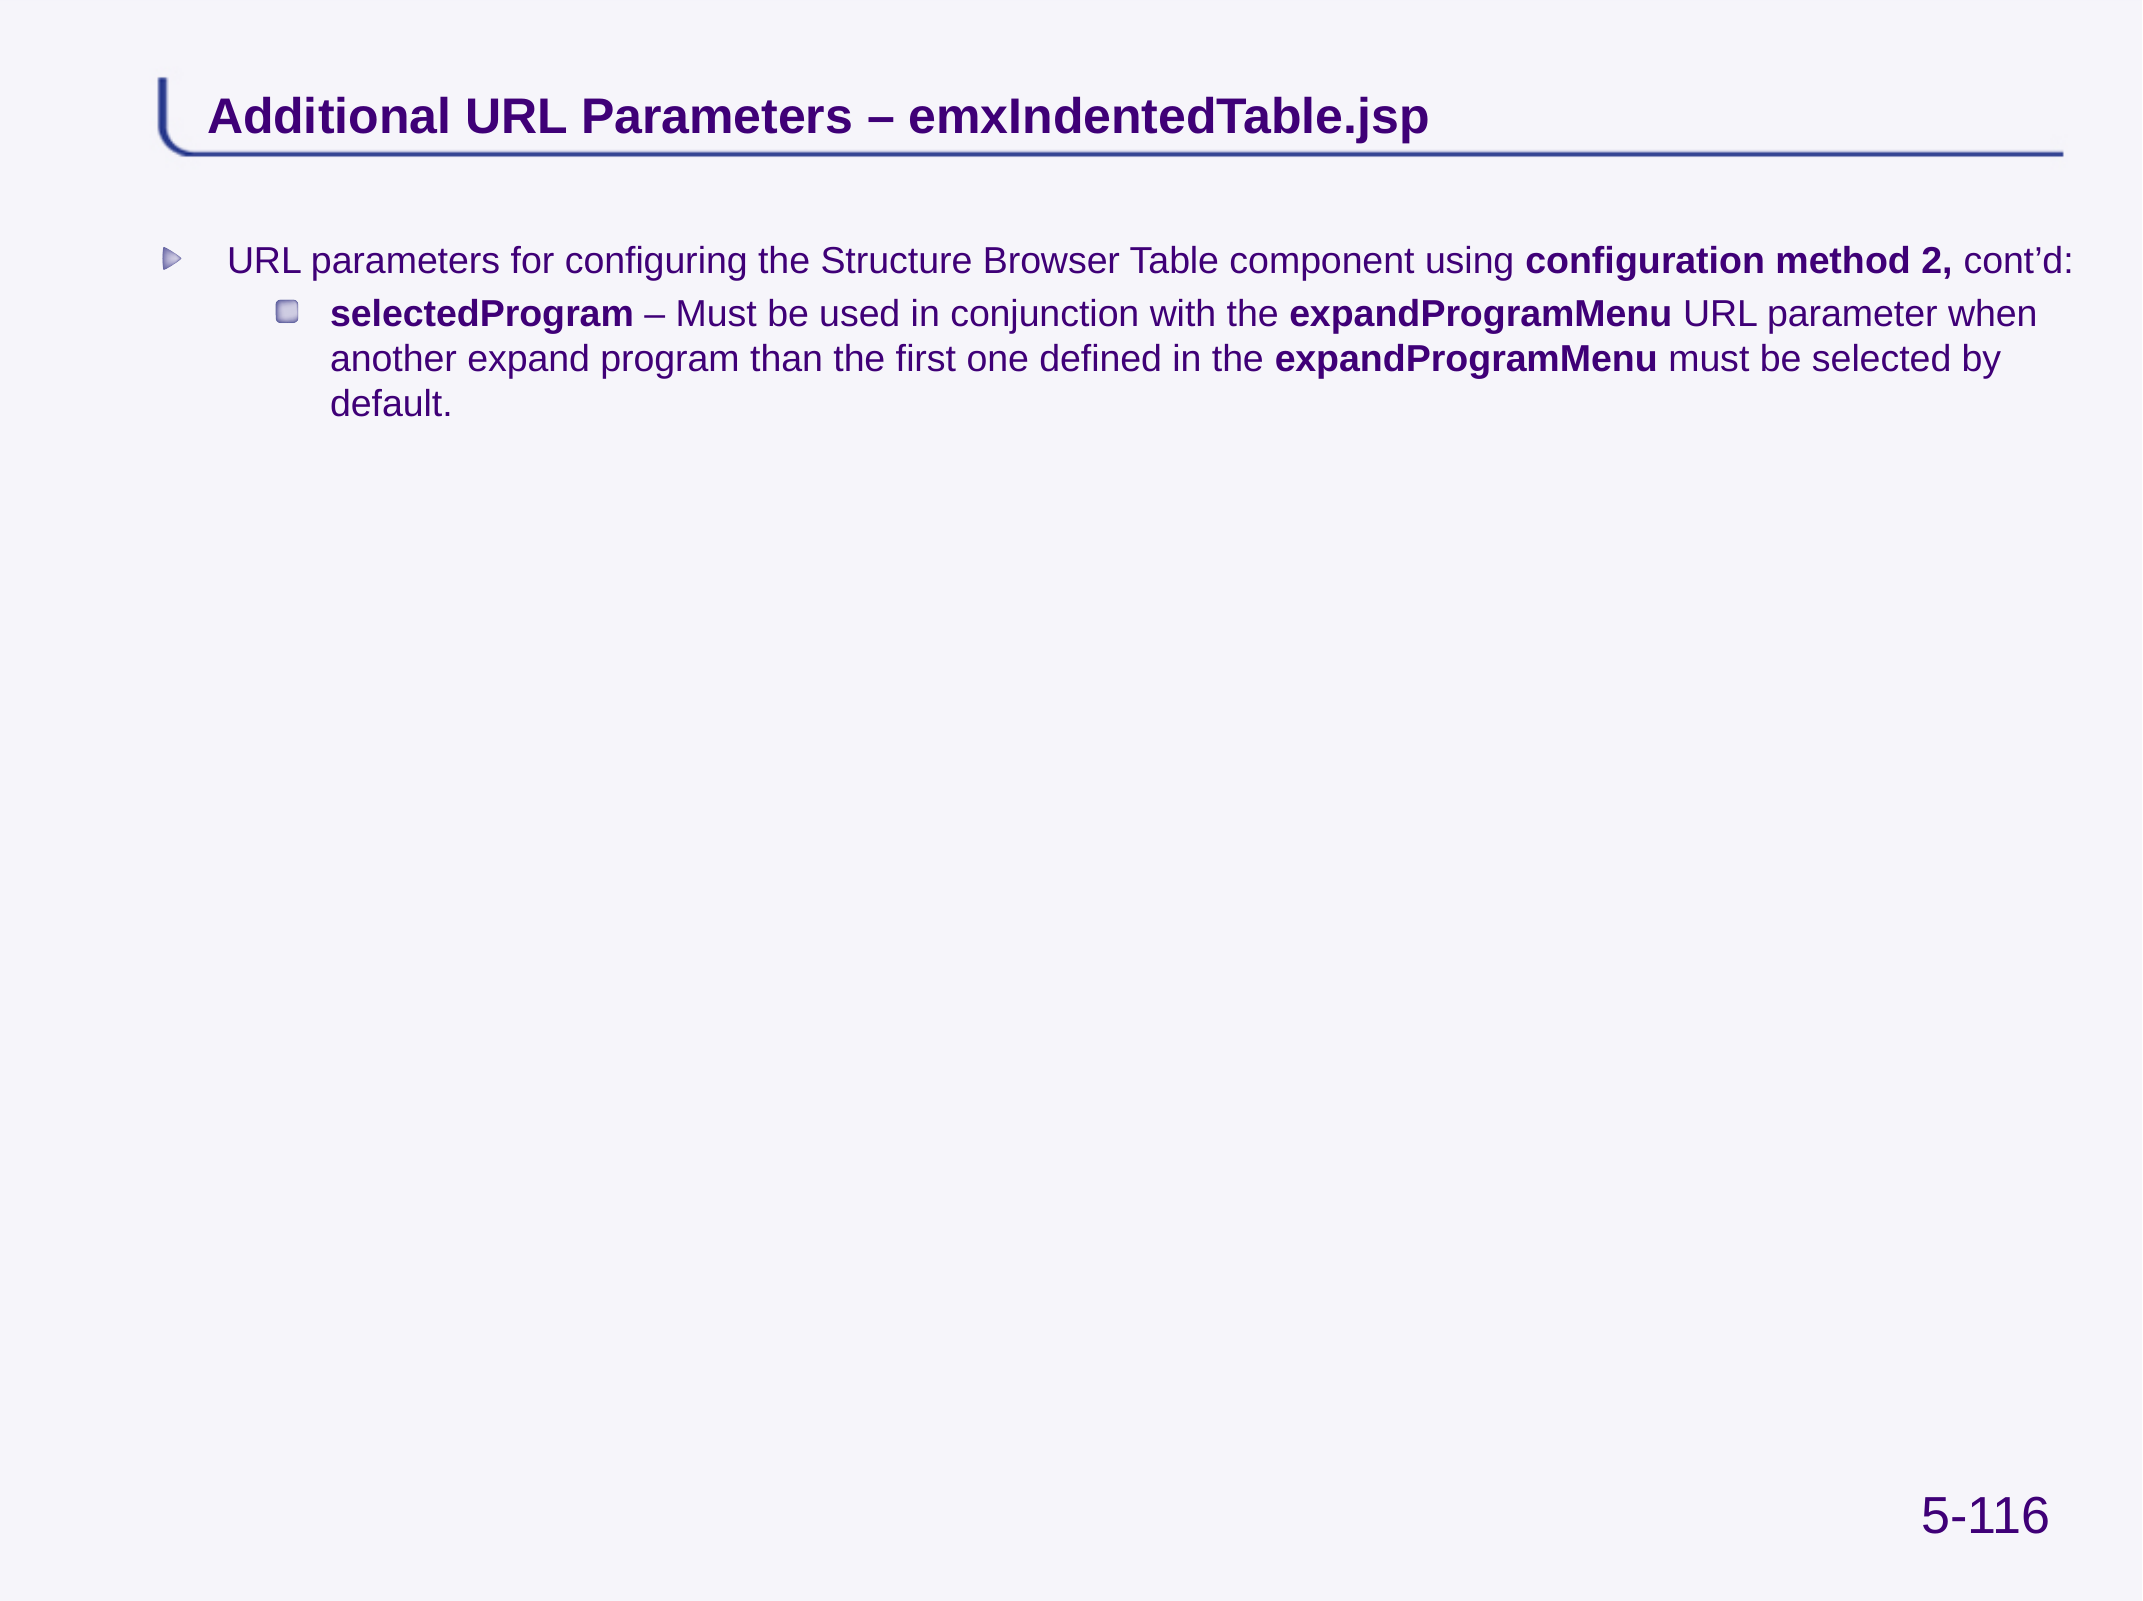

# Additional URL Parameters – emxIndentedTable.jsp
URL parameters for configuring the Structure Browser Table component using configuration method 2, cont’d:
selectedProgram – Must be used in conjunction with the expandProgramMenu URL parameter when another expand program than the first one defined in the expandProgramMenu must be selected by default.

5-116